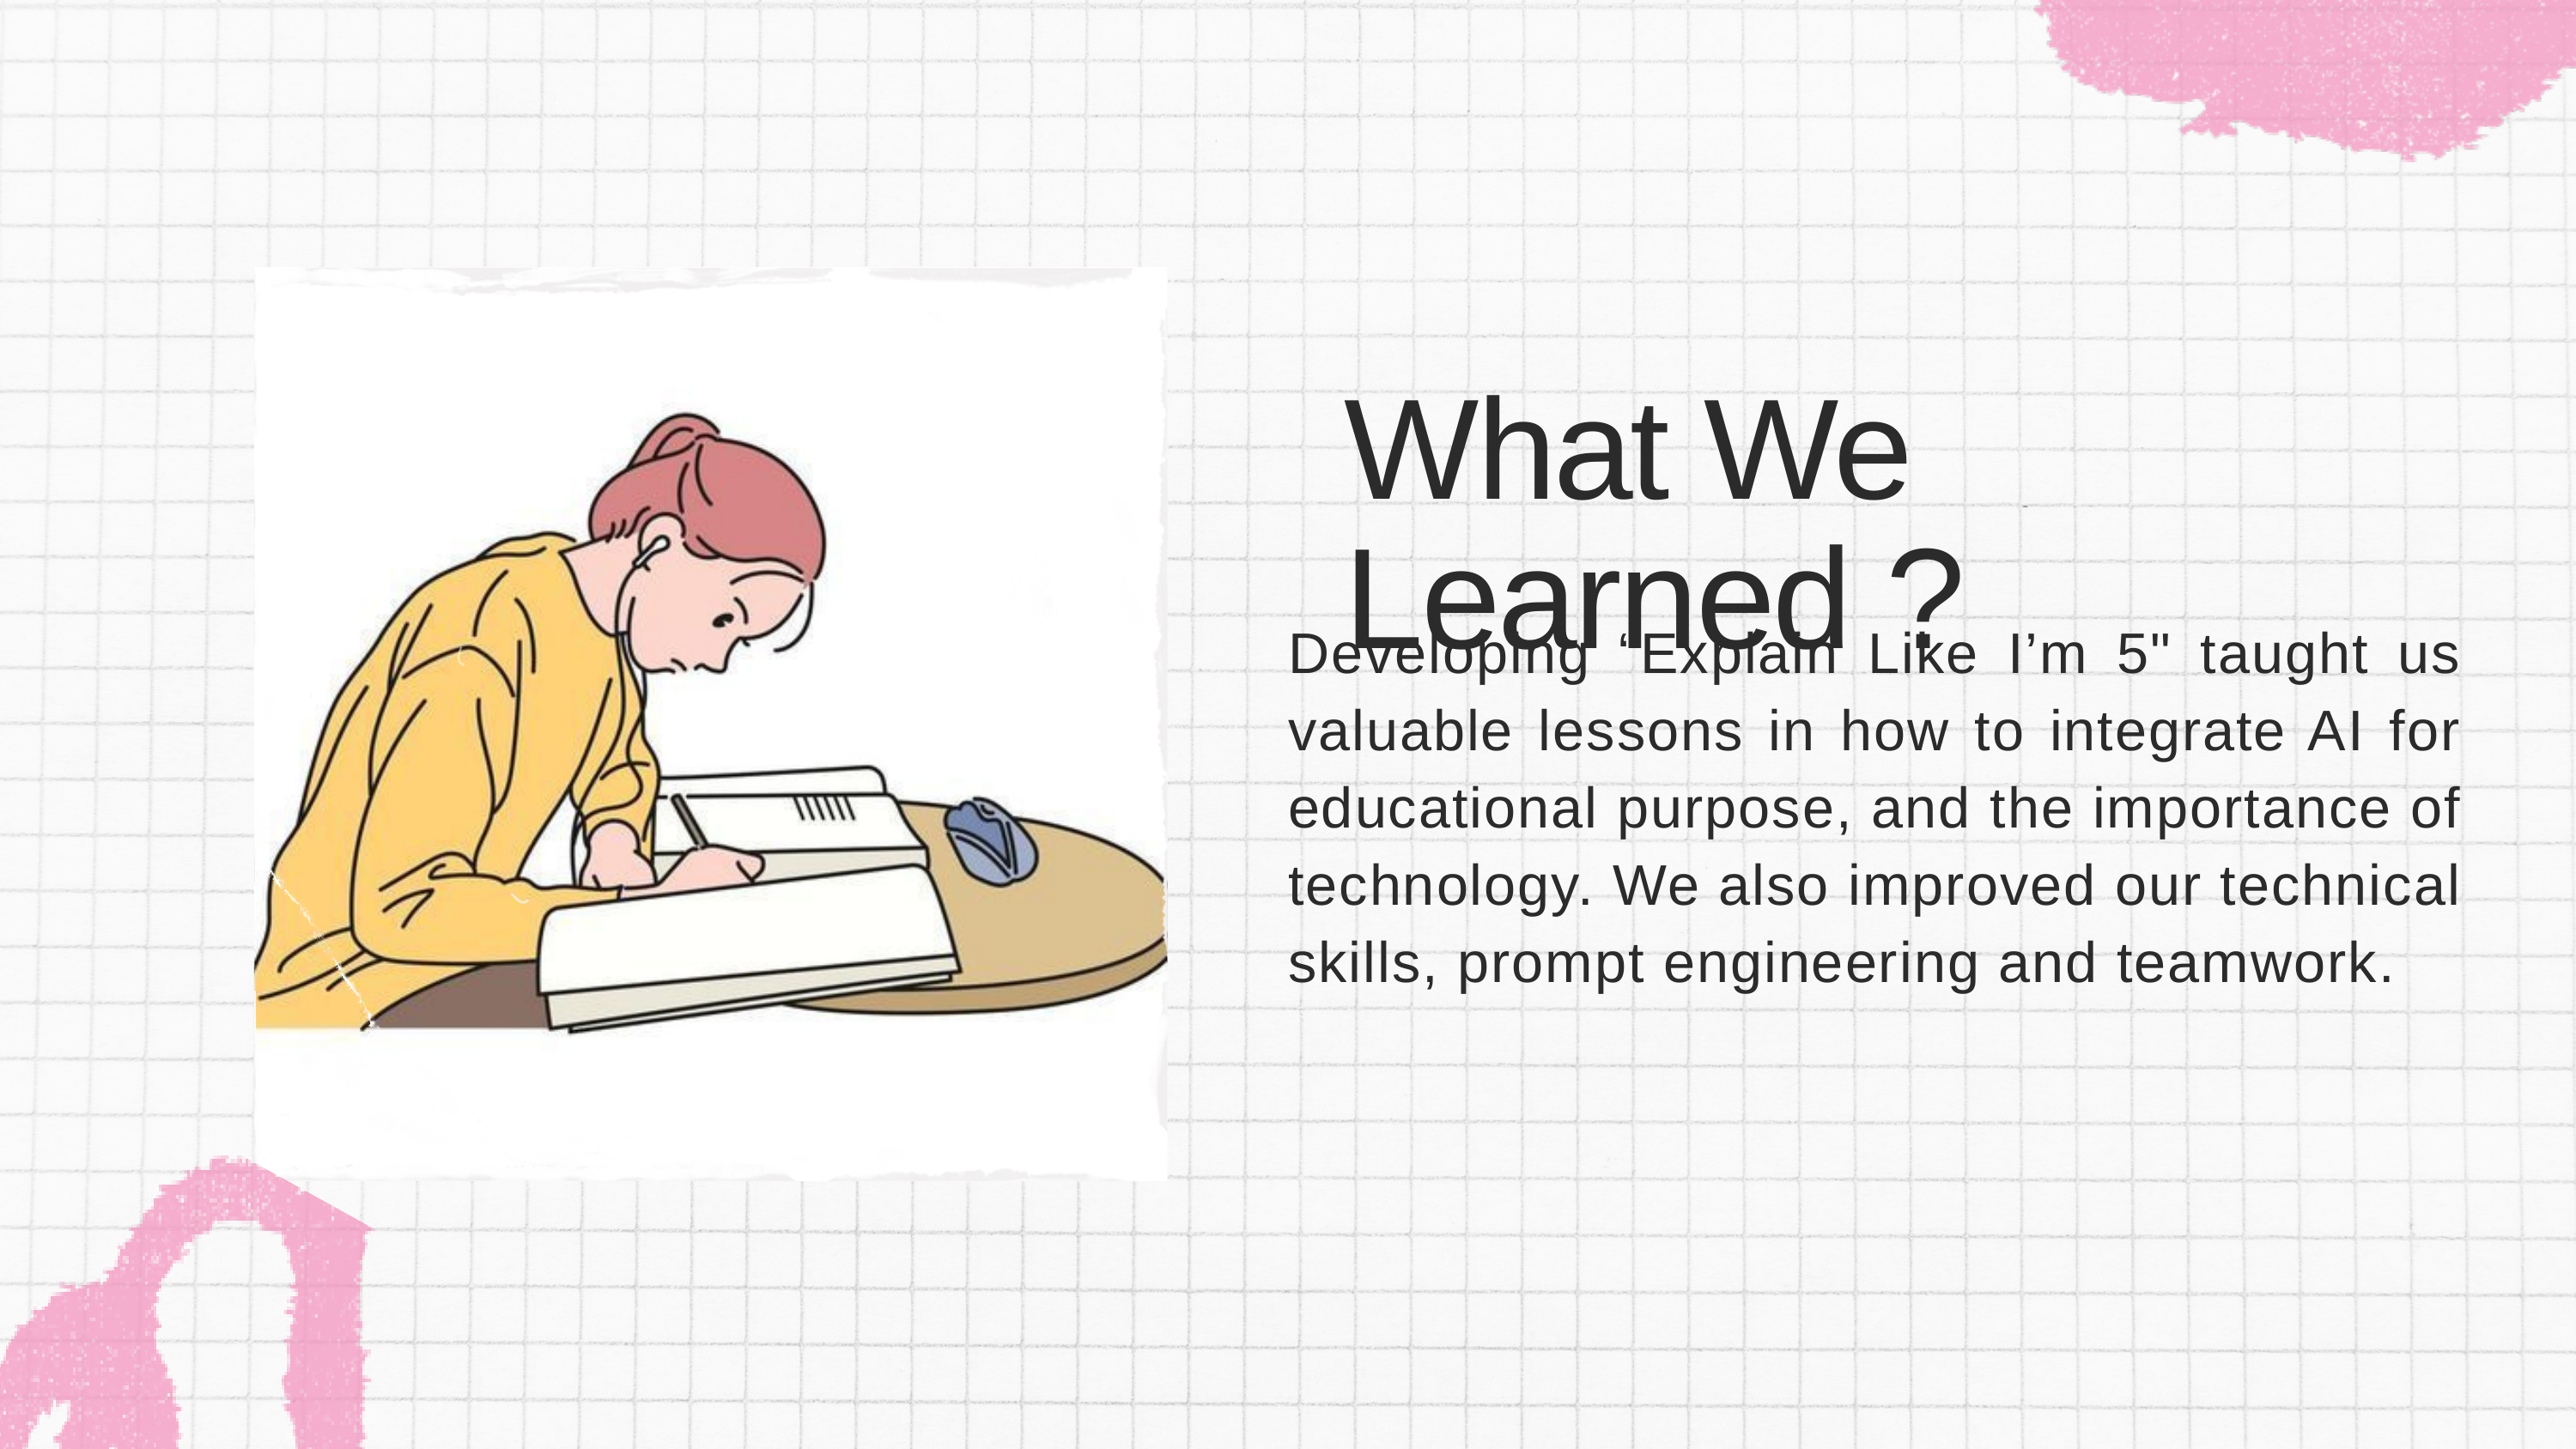

What We Learned ?
Developing “Explain Like I’m 5" taught us valuable lessons in how to integrate AI for educational purpose, and the importance of technology. We also improved our technical skills, prompt engineering and teamwork.